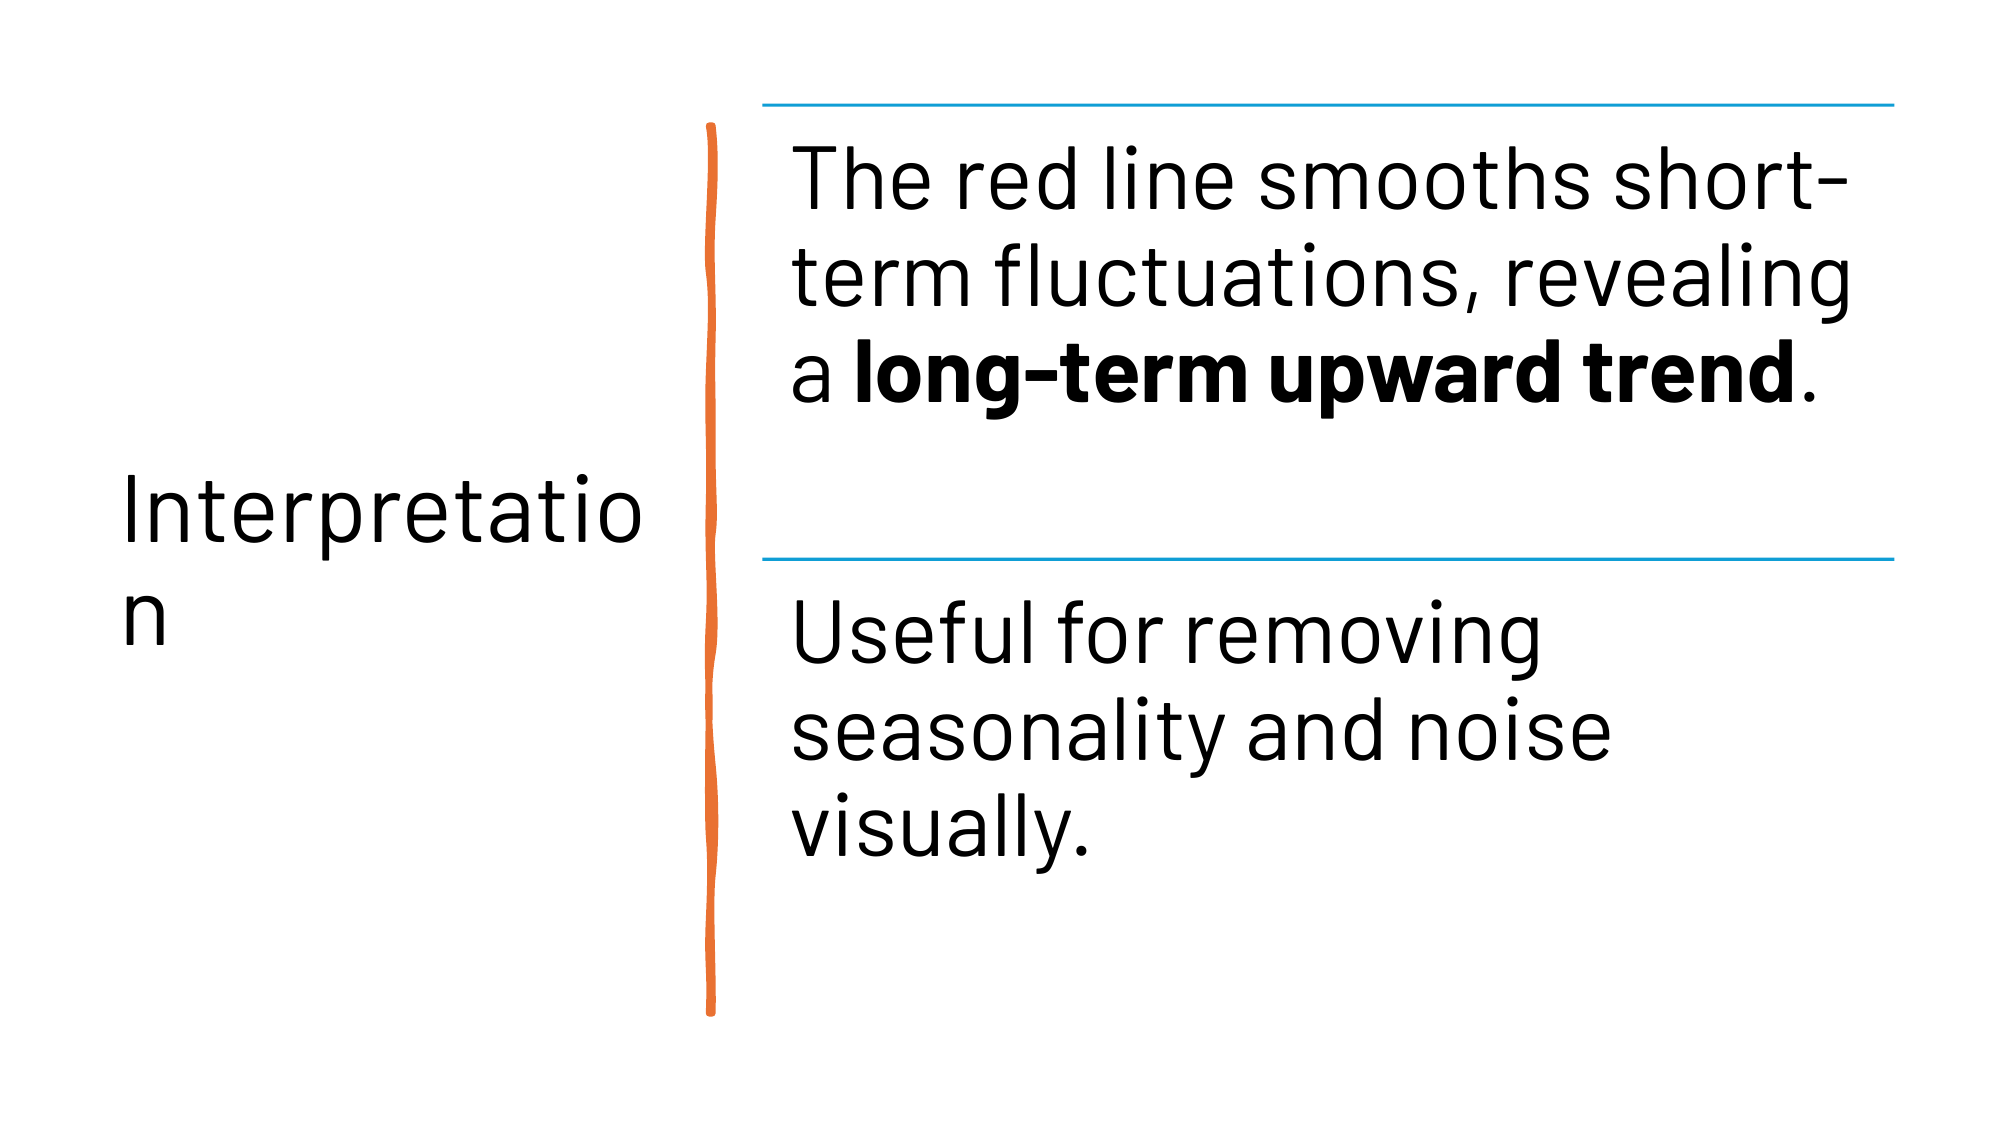

The red line smooths short-term fluctuations, revealing a long-term upward trend.
Useful for removing seasonality and noise visually.
# Interpretation